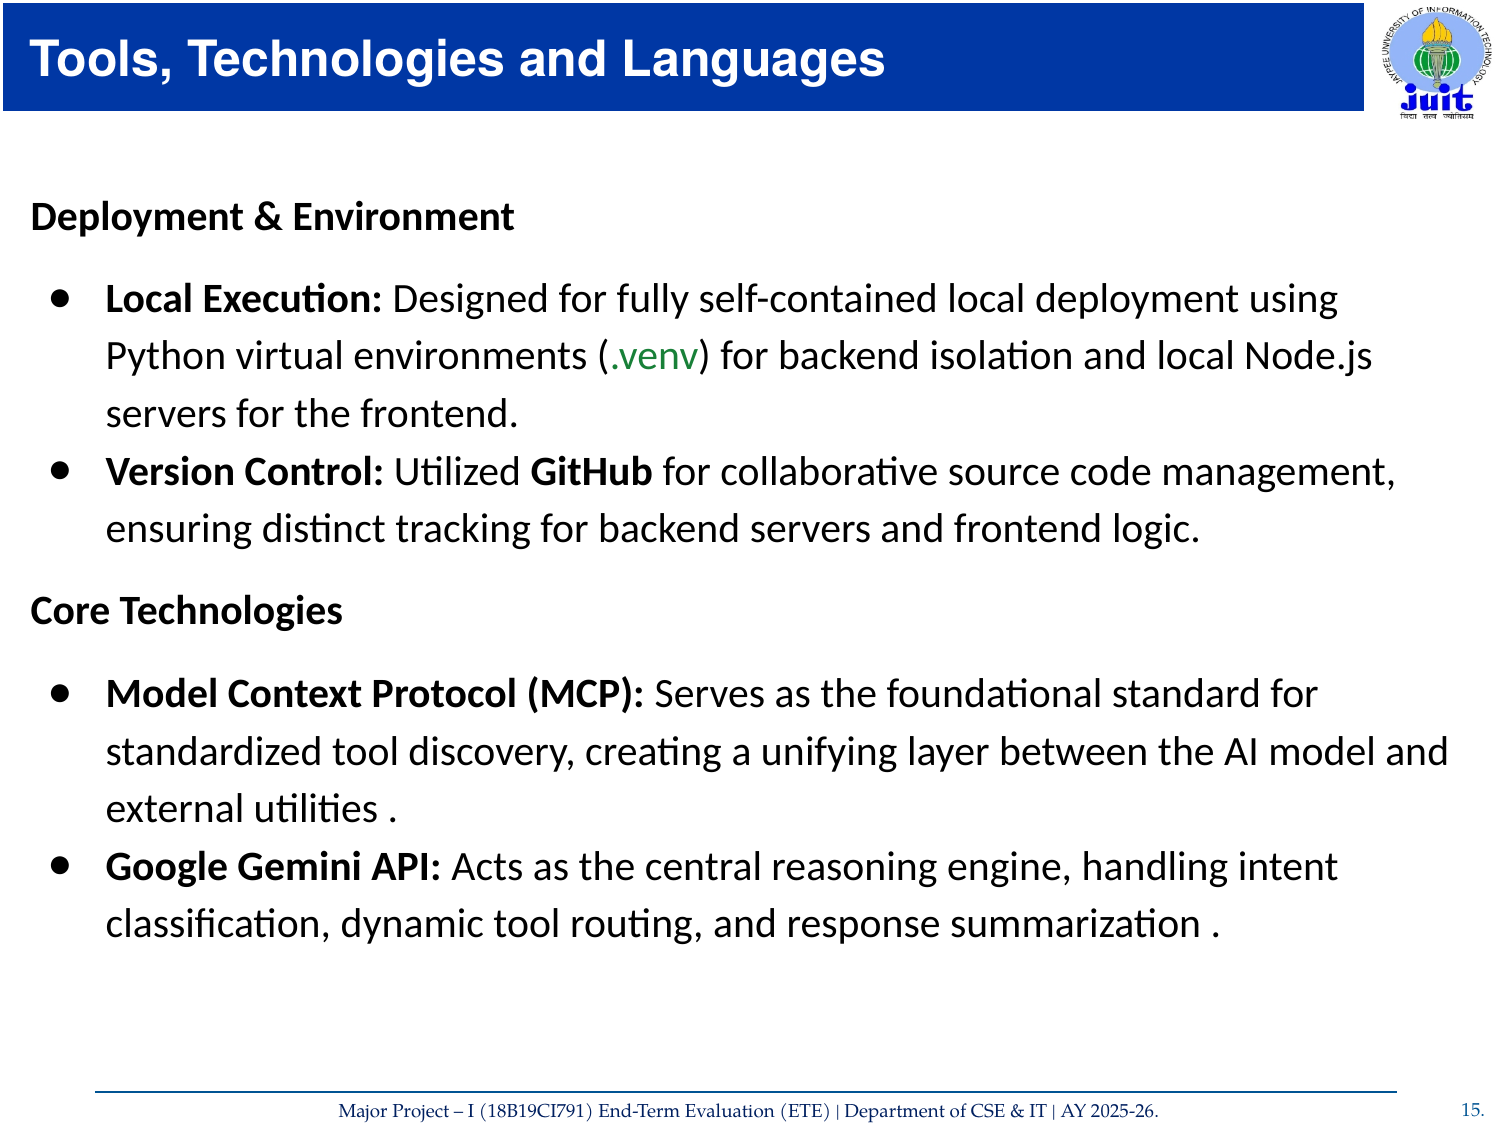

# Tools, Technologies and Languages

Deployment & Environment
Local Execution: Designed for fully self-contained local deployment using Python virtual environments (.venv) for backend isolation and local Node.js servers for the frontend.
Version Control: Utilized GitHub for collaborative source code management, ensuring distinct tracking for backend servers and frontend logic.
Core Technologies
Model Context Protocol (MCP): Serves as the foundational standard for standardized tool discovery, creating a unifying layer between the AI model and external utilities .
Google Gemini API: Acts as the central reasoning engine, handling intent classification, dynamic tool routing, and response summarization .